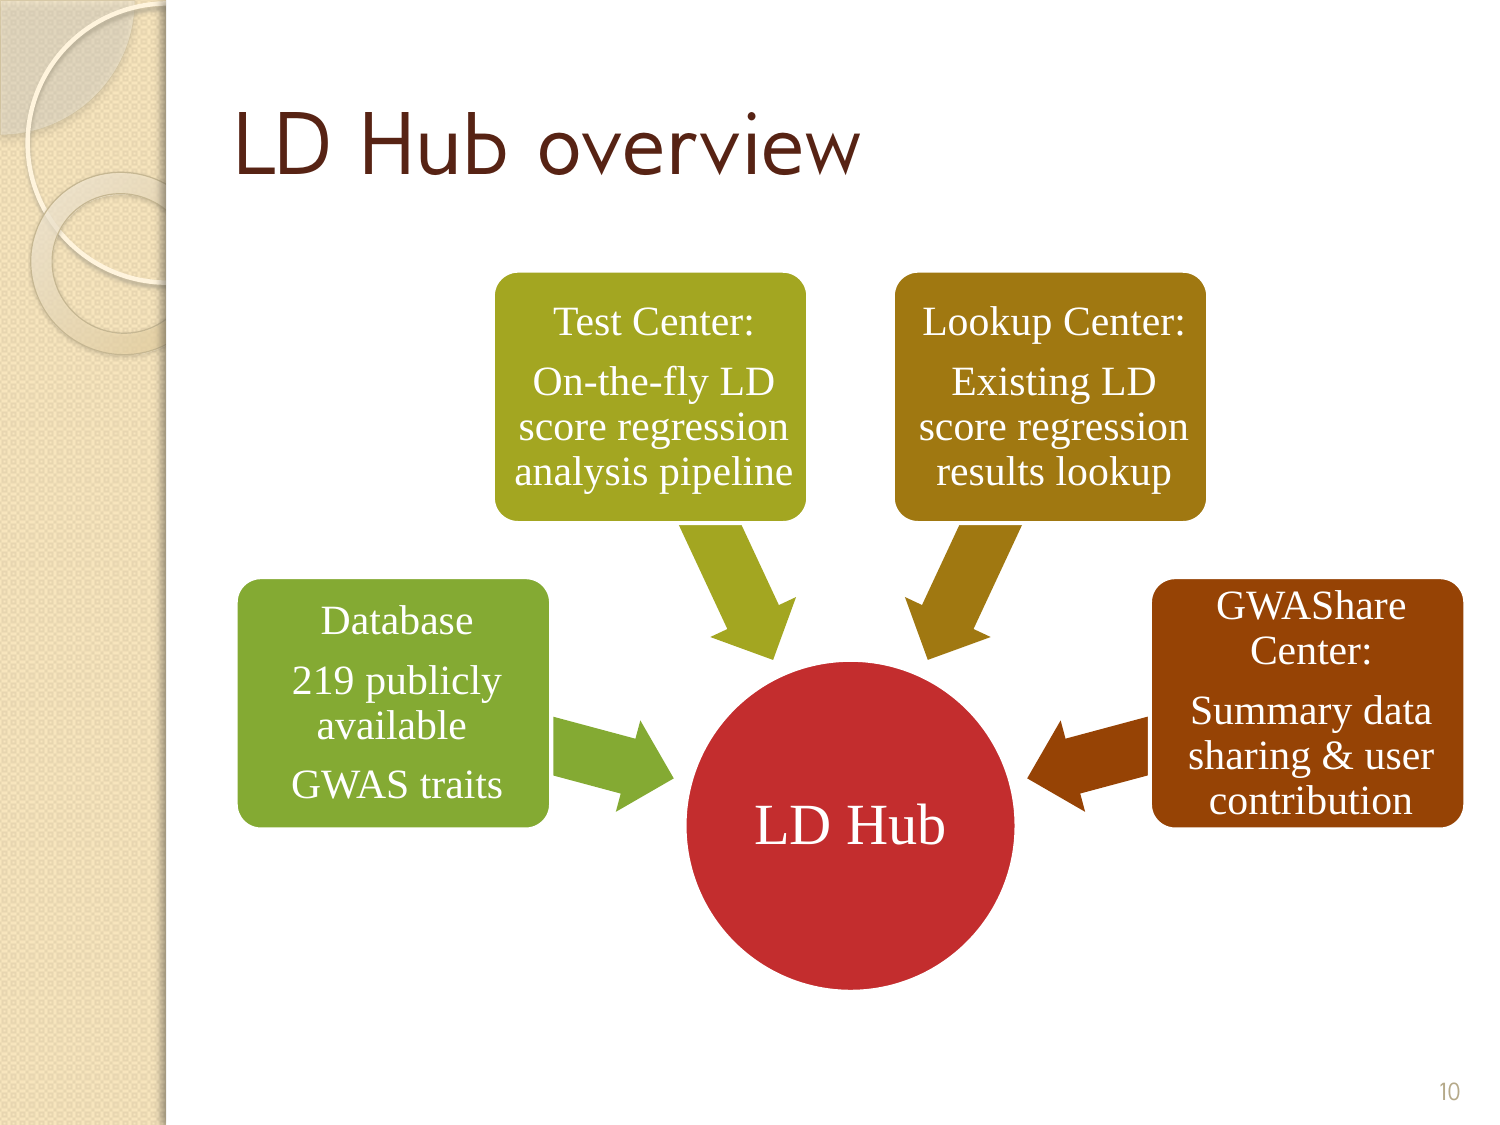

# LD Hub overview
LD Hub
Database
219 publicly available
GWAS traits
Test Center:
On-the-fly LD score regression analysis pipeline
Lookup Center:
Existing LD score regression results lookup
GWAShare Center:
Summary data sharing & user contribution
10